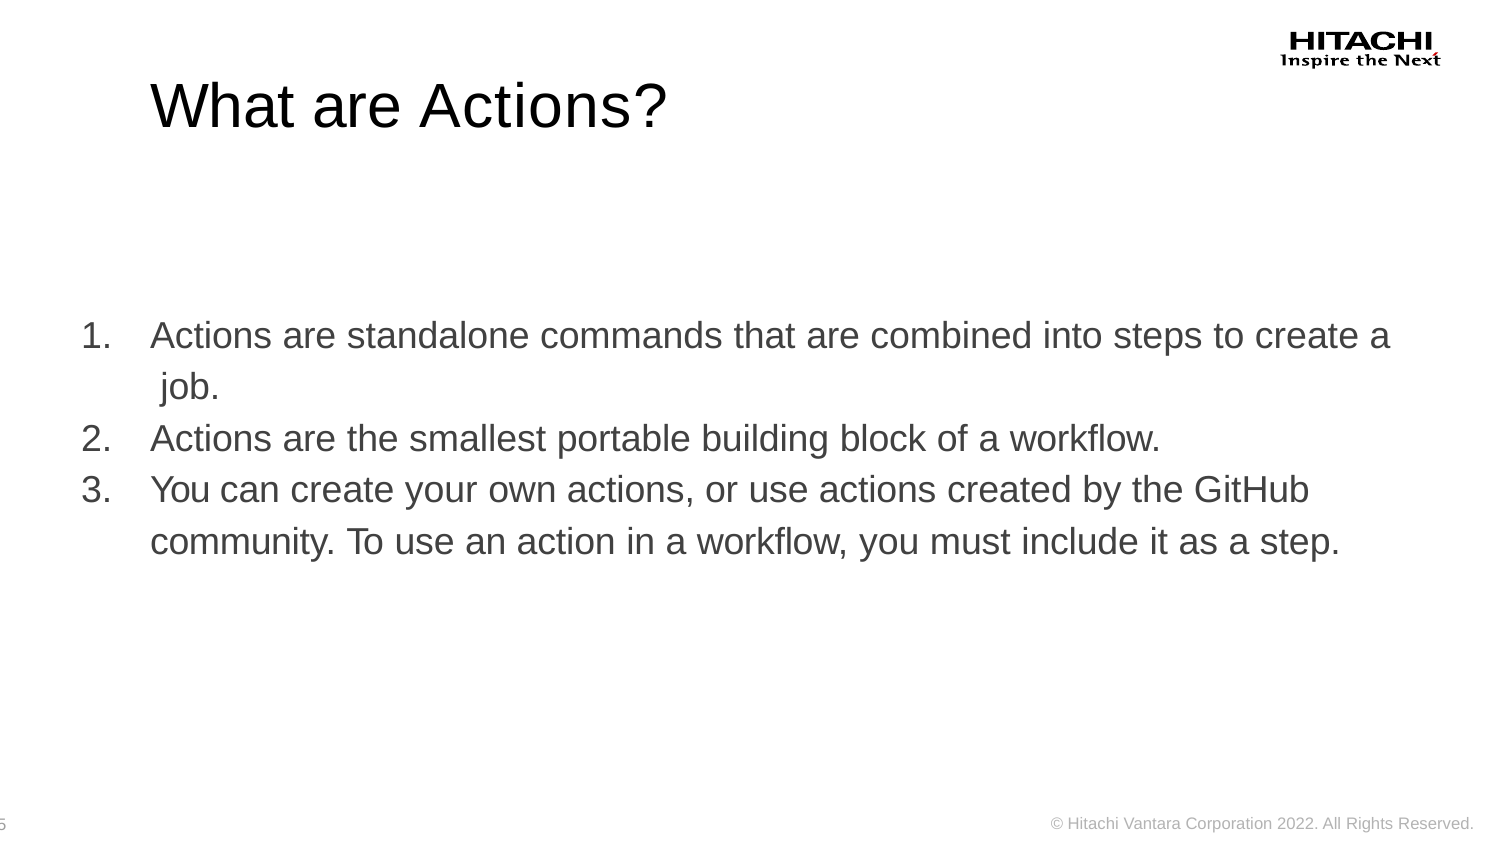

# What are Actions?
Actions are standalone commands that are combined into steps to create a  job.
Actions are the smallest portable building block of a workflow.
You can create your own actions, or use actions created by the GitHub  community. To use an action in a workflow, you must include it as a step.